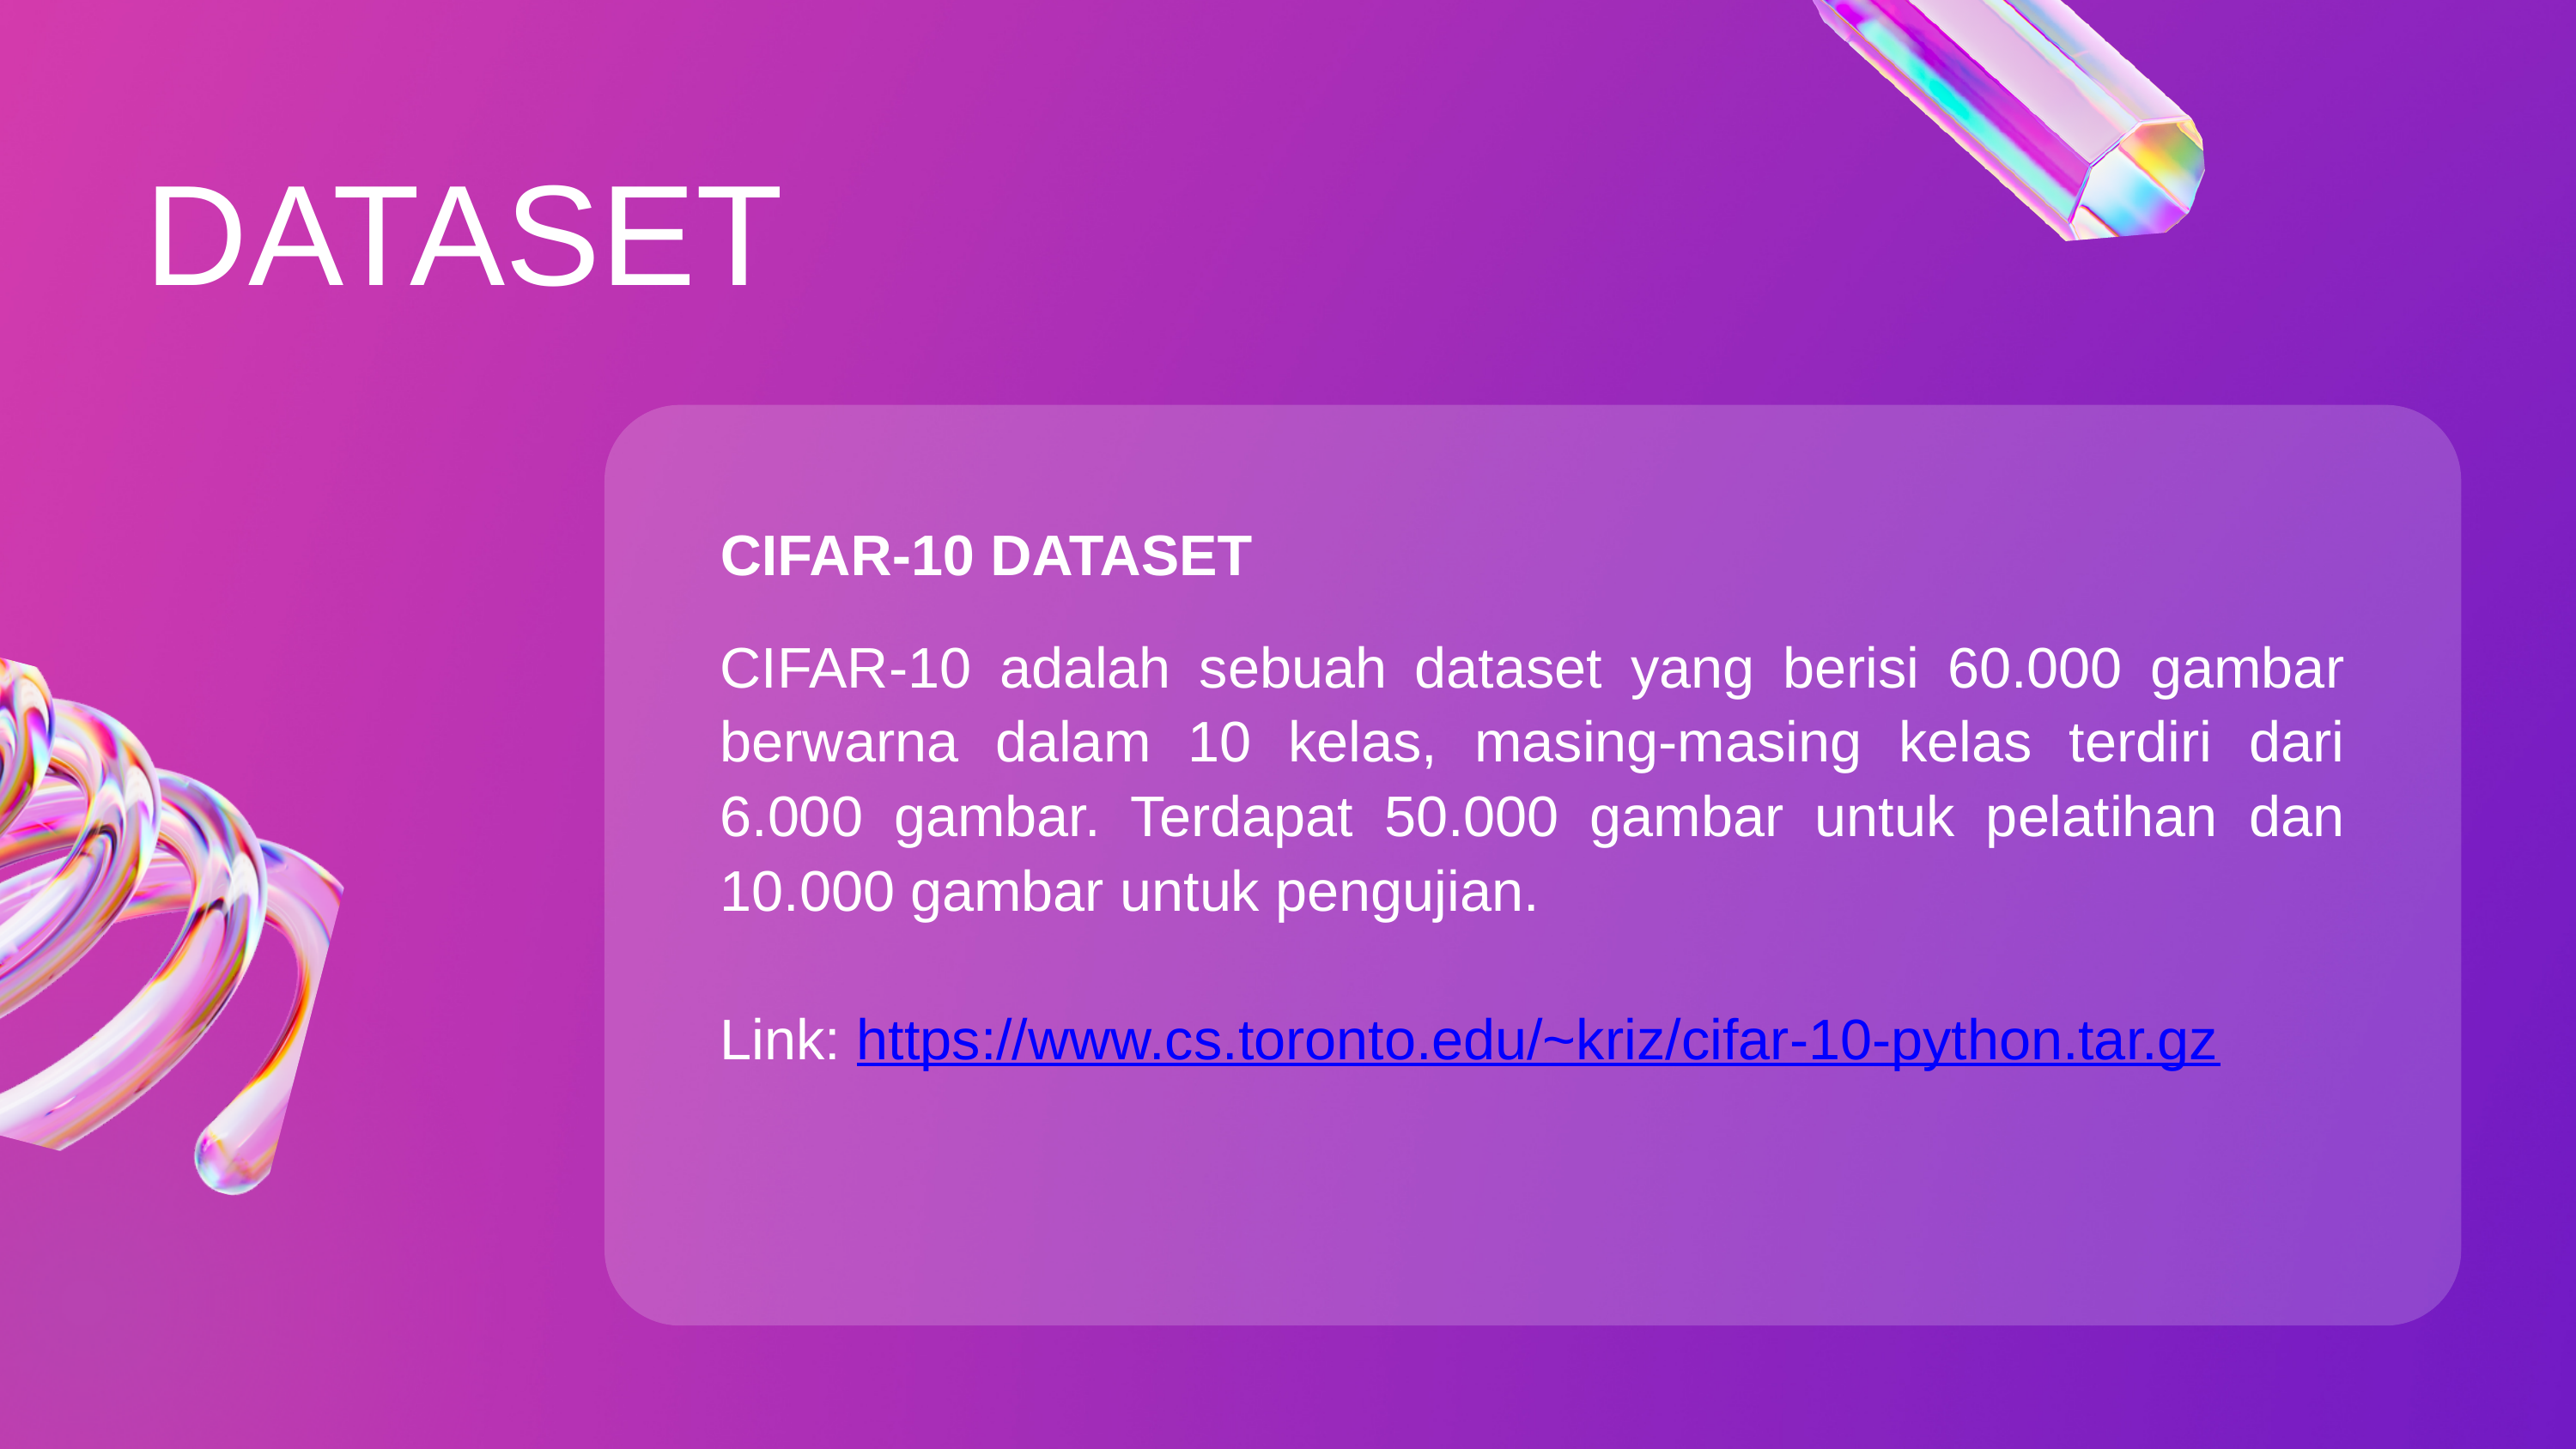

DATASET

CIFAR-10 DATASET
CIFAR-10 adalah sebuah dataset yang berisi 60.000 gambar berwarna dalam 10 kelas, masing-masing kelas terdiri dari 6.000 gambar. Terdapat 50.000 gambar untuk pelatihan dan 10.000 gambar untuk pengujian.

Link: https://www.cs.toronto.edu/~kriz/cifar-10-python.tar.gz